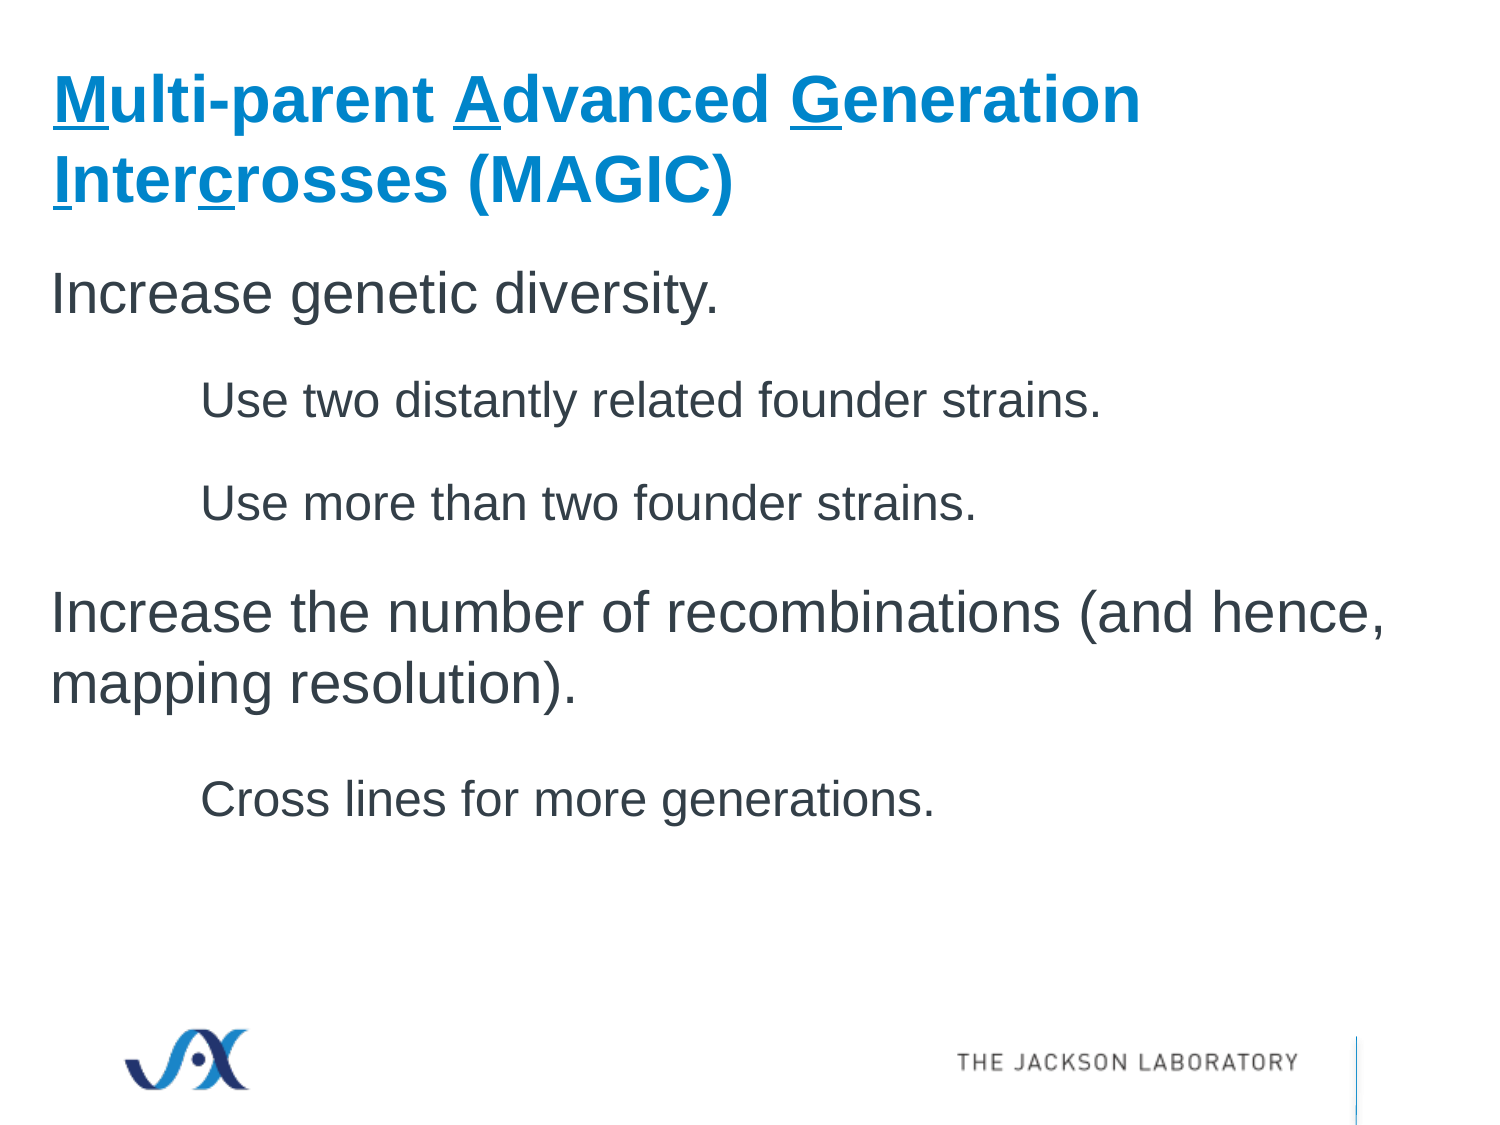

# Multi-parent Advanced Generation Intercrosses (MAGIC)
Increase genetic diversity.
	Use two distantly related founder strains.
	Use more than two founder strains.
Increase the number of recombinations (and hence, mapping resolution).
	Cross lines for more generations.